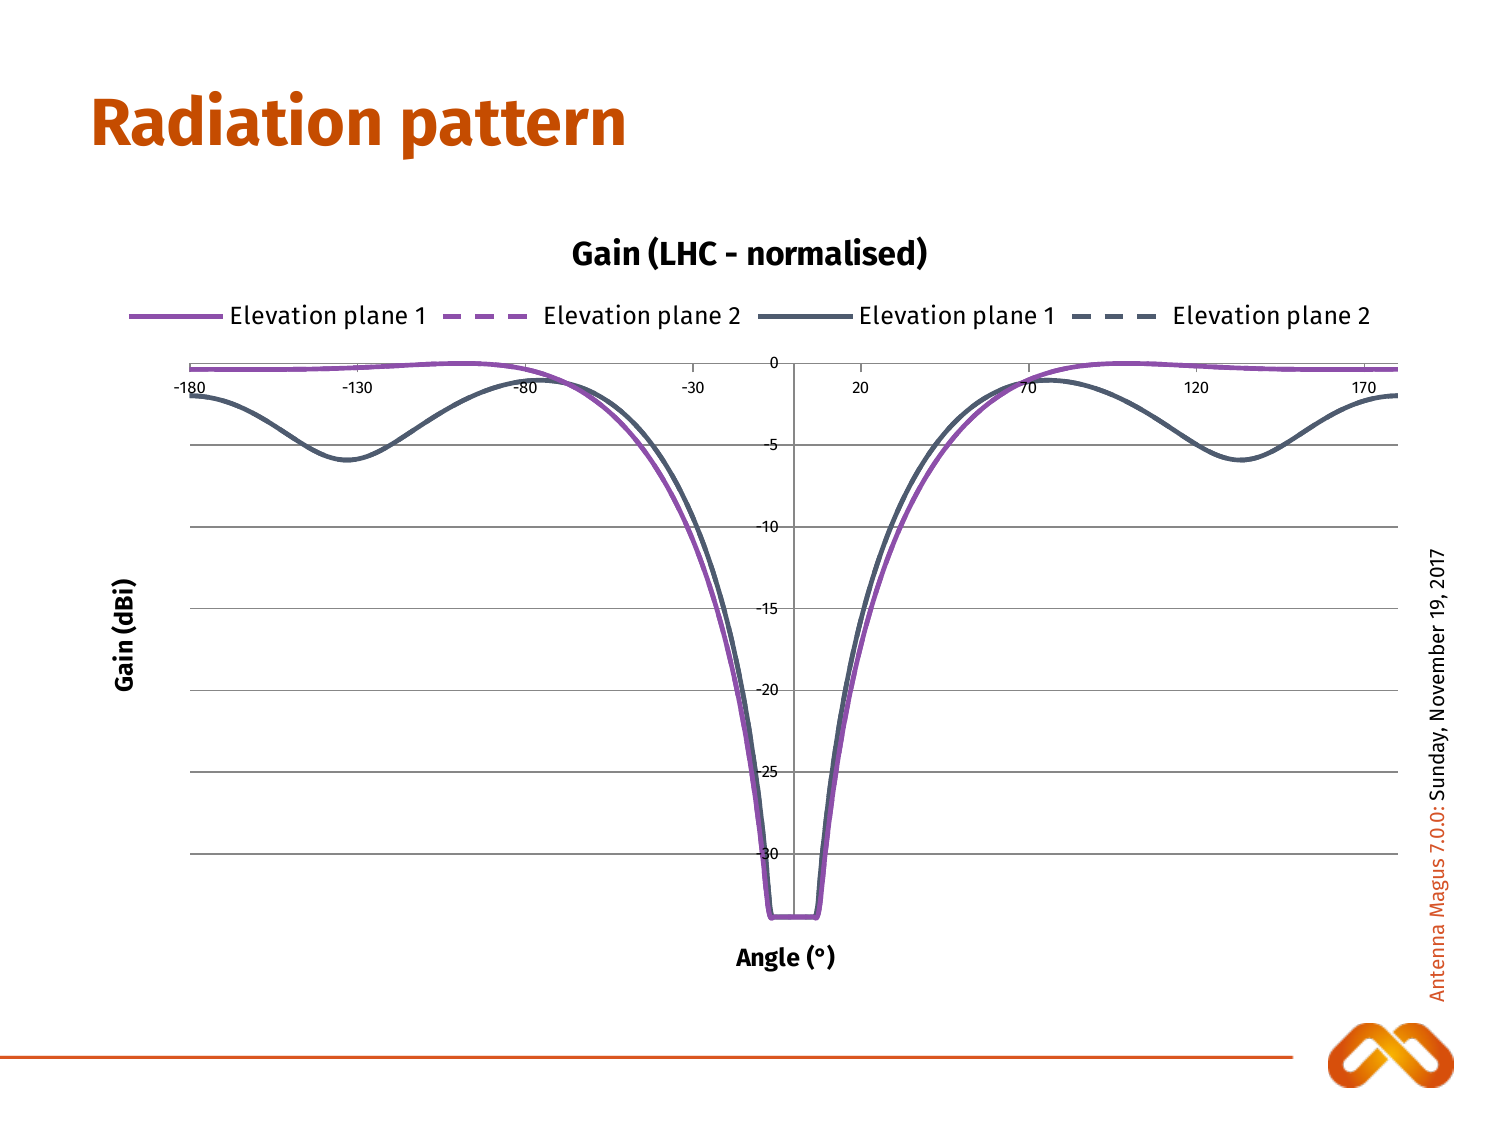

# Radiation pattern

### Chart: Gain (LHC - normalised)

| Category |  |  |  |  |
|---|---|---|---|---|